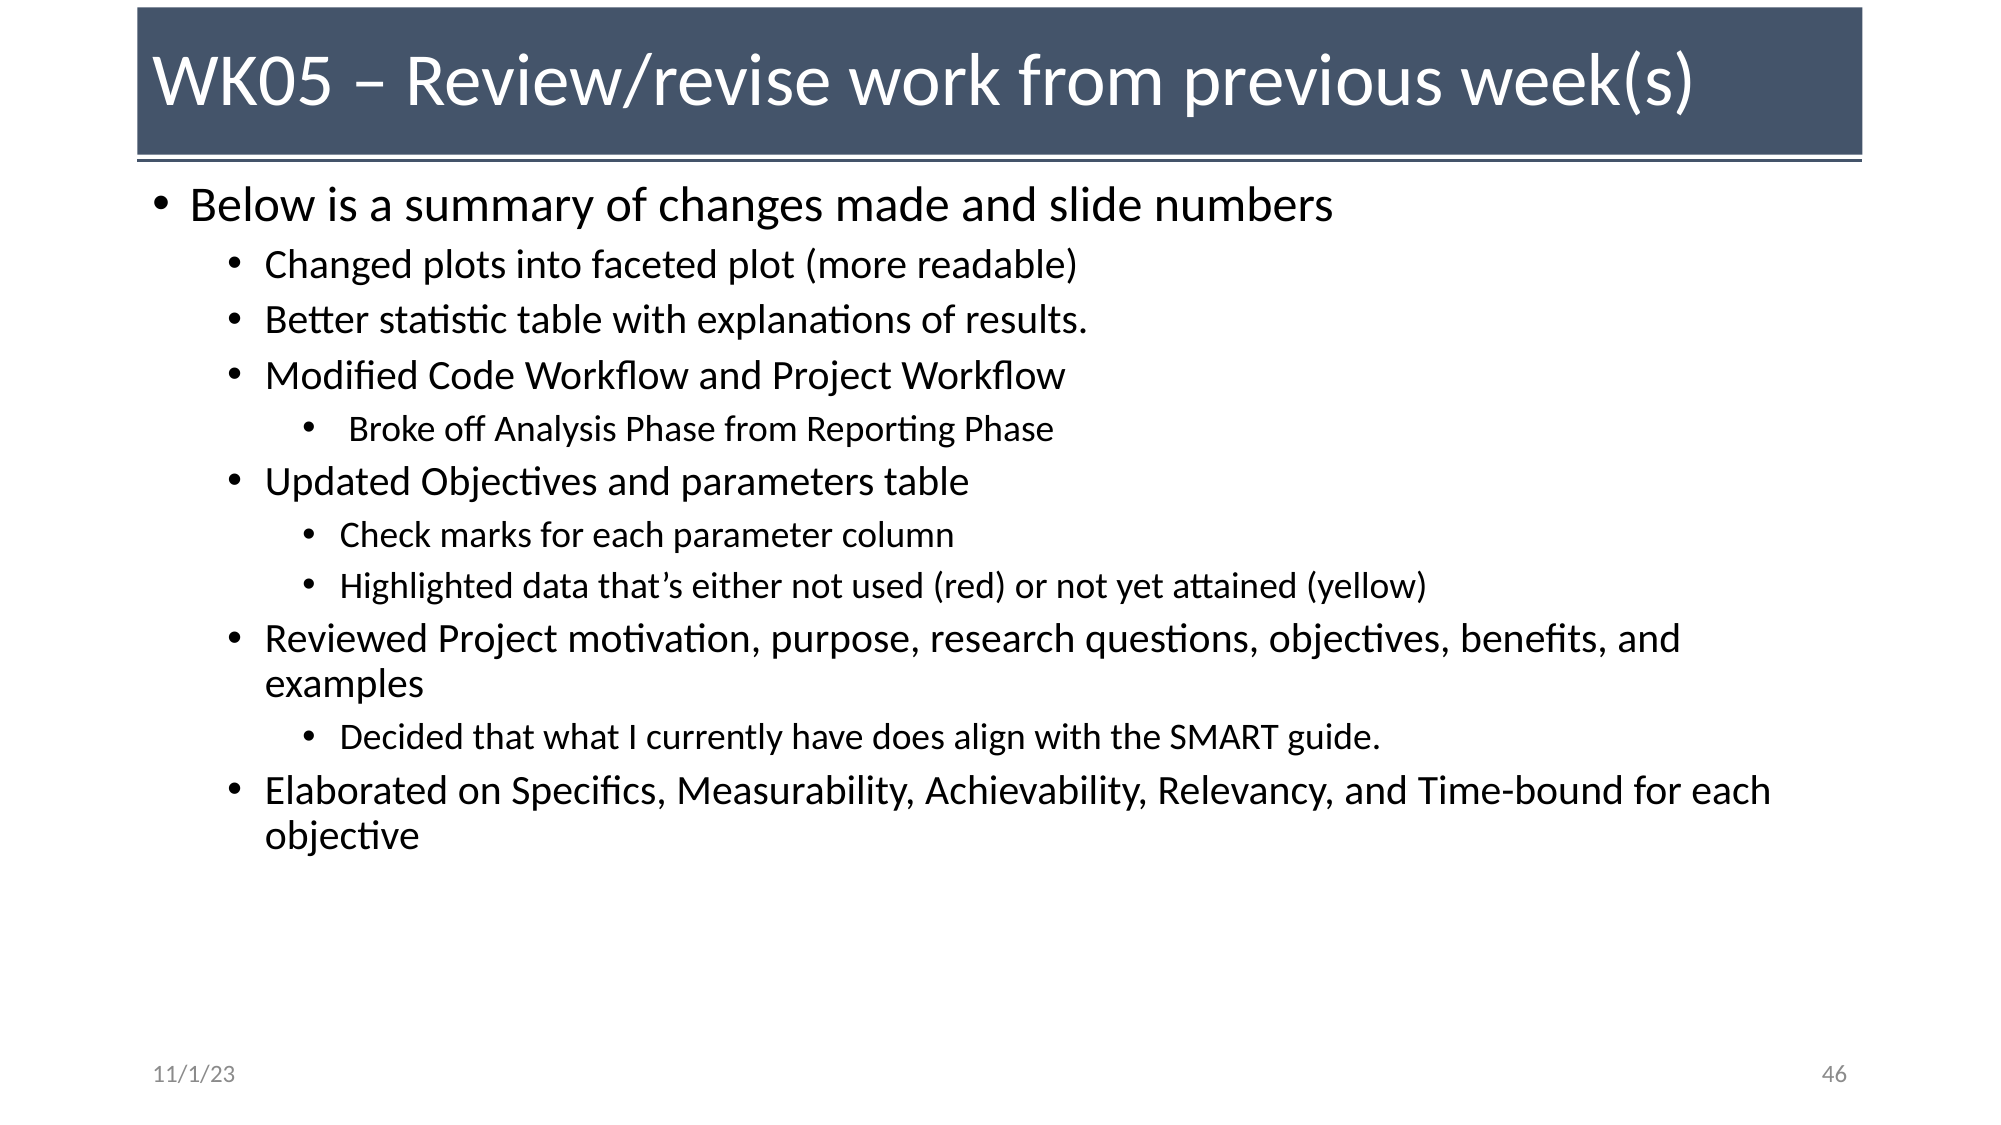

# WK05 – Review/revise work from previous week(s)
Below is a summary of changes made and slide numbers
Changed plots into faceted plot (more readable)
Better statistic table with explanations of results.
Modified Code Workflow and Project Workflow
 Broke off Analysis Phase from Reporting Phase
Updated Objectives and parameters table
Check marks for each parameter column
Highlighted data that’s either not used (red) or not yet attained (yellow)
Reviewed Project motivation, purpose, research questions, objectives, benefits, and examples
Decided that what I currently have does align with the SMART guide.
Elaborated on Specifics, Measurability, Achievability, Relevancy, and Time-bound for each objective

11/1/23
46